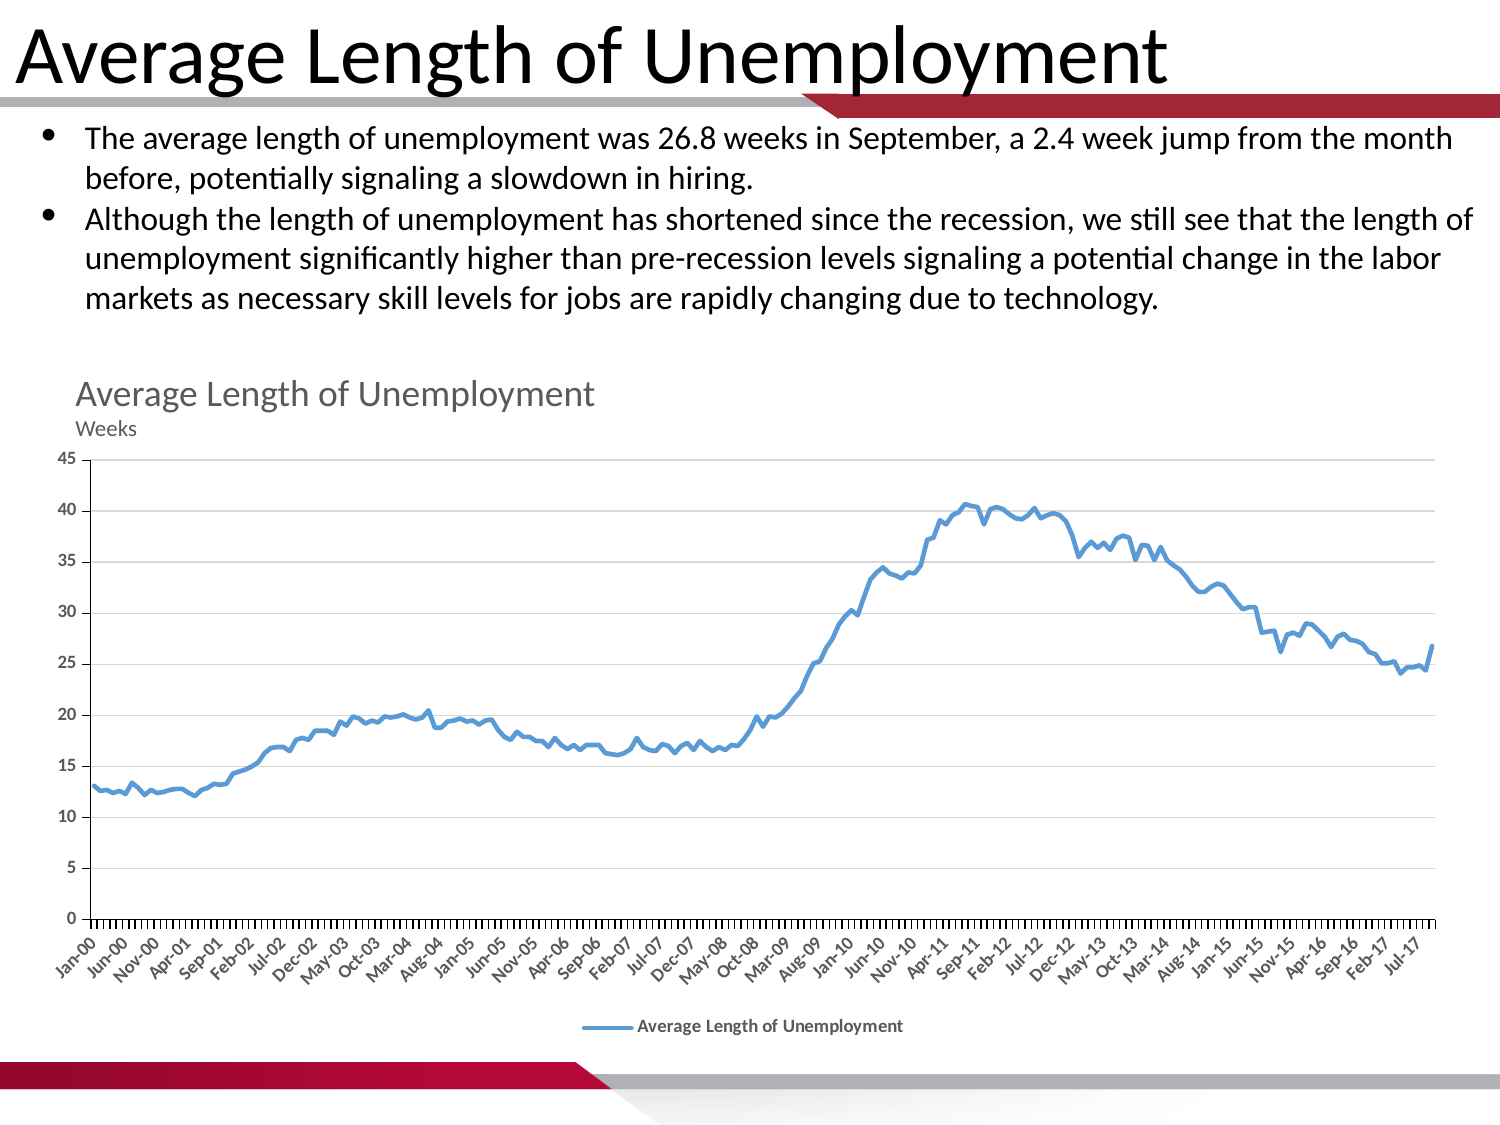

Average Length of Unemployment
The average length of unemployment was 26.8 weeks in September, a 2.4 week jump from the month before, potentially signaling a slowdown in hiring.
Although the length of unemployment has shortened since the recession, we still see that the length of unemployment significantly higher than pre-recession levels signaling a potential change in the labor markets as necessary skill levels for jobs are rapidly changing due to technology.
Average Length of Unemployment
Weeks

### Chart

| Category | Average Length of Unemployment |
|---|---|
| 42979 | 26.8 |
| 42948 | 24.4 |
| 42917 | 24.9 |
| 42887 | 24.7 |
| 42856 | 24.7 |
| 42826 | 24.1 |
| 42795 | 25.3 |
| 42767 | 25.1 |
| 42736 | 25.1 |
| 42705 | 26.0 |
| 42675 | 26.2 |
| 42644 | 27.0 |
| 42614 | 27.3 |
| 42583 | 27.4 |
| 42552 | 28.0 |
| 42522 | 27.7 |
| 42491 | 26.7 |
| 42461 | 27.7 |
| 42430 | 28.3 |
| 42401 | 28.9 |
| 42370 | 29.0 |
| 42339 | 27.8 |
| 42309 | 28.1 |
| 42278 | 27.9 |
| 42248 | 26.2 |
| 42217 | 28.3 |
| 42186 | 28.2 |
| 42156 | 28.1 |
| 42125 | 30.6 |
| 42095 | 30.6 |
| 42064 | 30.4 |
| 42036 | 31.1 |
| 42005 | 31.9 |
| 41974 | 32.7 |
| 41944 | 32.9 |
| 41913 | 32.6 |
| 41883 | 32.1 |
| 41852 | 32.1 |
| 41821 | 32.7 |
| 41791 | 33.6 |
| 41760 | 34.3 |
| 41730 | 34.7 |
| 41699 | 35.2 |
| 41671 | 36.5 |
| 41640 | 35.2 |
| 41609 | 36.6 |
| 41579 | 36.7 |
| 41548 | 35.2 |
| 41518 | 37.4 |
| 41487 | 37.6 |
| 41456 | 37.3 |
| 41426 | 36.2 |
| 41395 | 36.9 |
| 41365 | 36.4 |
| 41334 | 37.0 |
| 41306 | 36.4 |
| 41275 | 35.5 |
| 41244 | 37.6 |
| 41214 | 39.0 |
| 41183 | 39.6 |
| 41153 | 39.8 |
| 41122 | 39.6 |
| 41091 | 39.3 |
| 41061 | 40.3 |
| 41030 | 39.6 |
| 41000 | 39.2 |
| 40969 | 39.3 |
| 40940 | 39.7 |
| 40909 | 40.2 |
| 40878 | 40.4 |
| 40848 | 40.2 |
| 40817 | 38.7 |
| 40787 | 40.4 |
| 40756 | 40.5 |
| 40725 | 40.7 |
| 40695 | 39.9 |
| 40664 | 39.6 |
| 40634 | 38.7 |
| 40603 | 39.1 |
| 40575 | 37.4 |
| 40544 | 37.2 |
| 40513 | 34.7 |
| 40483 | 33.9 |
| 40452 | 34.0 |
| 40422 | 33.4 |
| 40391 | 33.7 |
| 40360 | 33.9 |
| 40330 | 34.5 |
| 40299 | 34.0 |
| 40269 | 33.3 |
| 40238 | 31.6 |
| 40210 | 29.8 |
| 40179 | 30.3 |
| 40148 | 29.7 |
| 40118 | 28.9 |
| 40087 | 27.5 |
| 40057 | 26.6 |
| 40026 | 25.3 |
| 39995 | 25.1 |
| 39965 | 23.9 |
| 39934 | 22.4 |
| 39904 | 21.7 |
| 39873 | 20.9 |
| 39845 | 20.2 |
| 39814 | 19.8 |
| 39783 | 19.9 |
| 39753 | 18.9 |
| 39722 | 19.9 |
| 39692 | 18.6 |
| 39661 | 17.7 |
| 39630 | 17.0 |
| 39600 | 17.1 |
| 39569 | 16.6 |
| 39539 | 16.9 |
| 39508 | 16.5 |
| 39479 | 16.9 |
| 39448 | 17.5 |
| 39417 | 16.6 |
| 39387 | 17.3 |
| 39356 | 17.0 |
| 39326 | 16.3 |
| 39295 | 17.0 |
| 39264 | 17.2 |
| 39234 | 16.5 |
| 39203 | 16.6 |
| 39173 | 16.9 |
| 39142 | 17.8 |
| 39114 | 16.7 |
| 39083 | 16.3 |
| 39052 | 16.1 |
| 39022 | 16.2 |
| 38991 | 16.3 |
| 38961 | 17.1 |
| 38930 | 17.1 |
| 38899 | 17.1 |
| 38869 | 16.6 |
| 38838 | 17.1 |
| 38808 | 16.7 |
| 38777 | 17.1 |
| 38749 | 17.8 |
| 38718 | 16.9 |
| 38687 | 17.5 |
| 38657 | 17.5 |
| 38626 | 17.9 |
| 38596 | 17.9 |
| 38565 | 18.4 |
| 38534 | 17.6 |
| 38504 | 17.9 |
| 38473 | 18.6 |
| 38443 | 19.6 |
| 38412 | 19.5 |
| 38384 | 19.1 |
| 38353 | 19.5 |
| 38322 | 19.4 |
| 38292 | 19.7 |
| 38261 | 19.5 |
| 38231 | 19.4 |
| 38200 | 18.8 |
| 38169 | 18.8 |
| 38139 | 20.5 |
| 38108 | 19.8 |
| 38078 | 19.6 |
| 38047 | 19.8 |
| 38018 | 20.1 |
| 37987 | 19.9 |
| 37956 | 19.8 |
| 37926 | 19.9 |
| 37895 | 19.3 |
| 37865 | 19.5 |
| 37834 | 19.2 |
| 37803 | 19.7 |
| 37773 | 19.9 |
| 37742 | 19.0 |
| 37712 | 19.4 |
| 37681 | 18.1 |
| 37653 | 18.5 |
| 37622 | 18.5 |
| 37591 | 18.5 |
| 37561 | 17.6 |
| 37530 | 17.8 |
| 37500 | 17.6 |
| 37469 | 16.5 |
| 37438 | 16.9 |
| 37408 | 16.9 |
| 37377 | 16.8 |
| 37347 | 16.3 |
| 37316 | 15.4 |
| 37288 | 15.0 |
| 37257 | 14.7 |
| 37226 | 14.5 |
| 37196 | 14.3 |
| 37165 | 13.3 |
| 37135 | 13.2 |
| 37104 | 13.3 |
| 37073 | 12.9 |
| 37043 | 12.7 |
| 37012 | 12.1 |
| 36982 | 12.4 |
| 36951 | 12.8 |
| 36923 | 12.8 |
| 36892 | 12.7 |
| 36861 | 12.5 |
| 36831 | 12.4 |
| 36800 | 12.7 |
| 36770 | 12.2 |
| 36739 | 12.9 |
| 36708 | 13.4 |
| 36678 | 12.3 |
| 36647 | 12.6 |
| 36617 | 12.4 |
| 36586 | 12.7 |
| 36557 | 12.6 |
| 36526 | 13.1 |